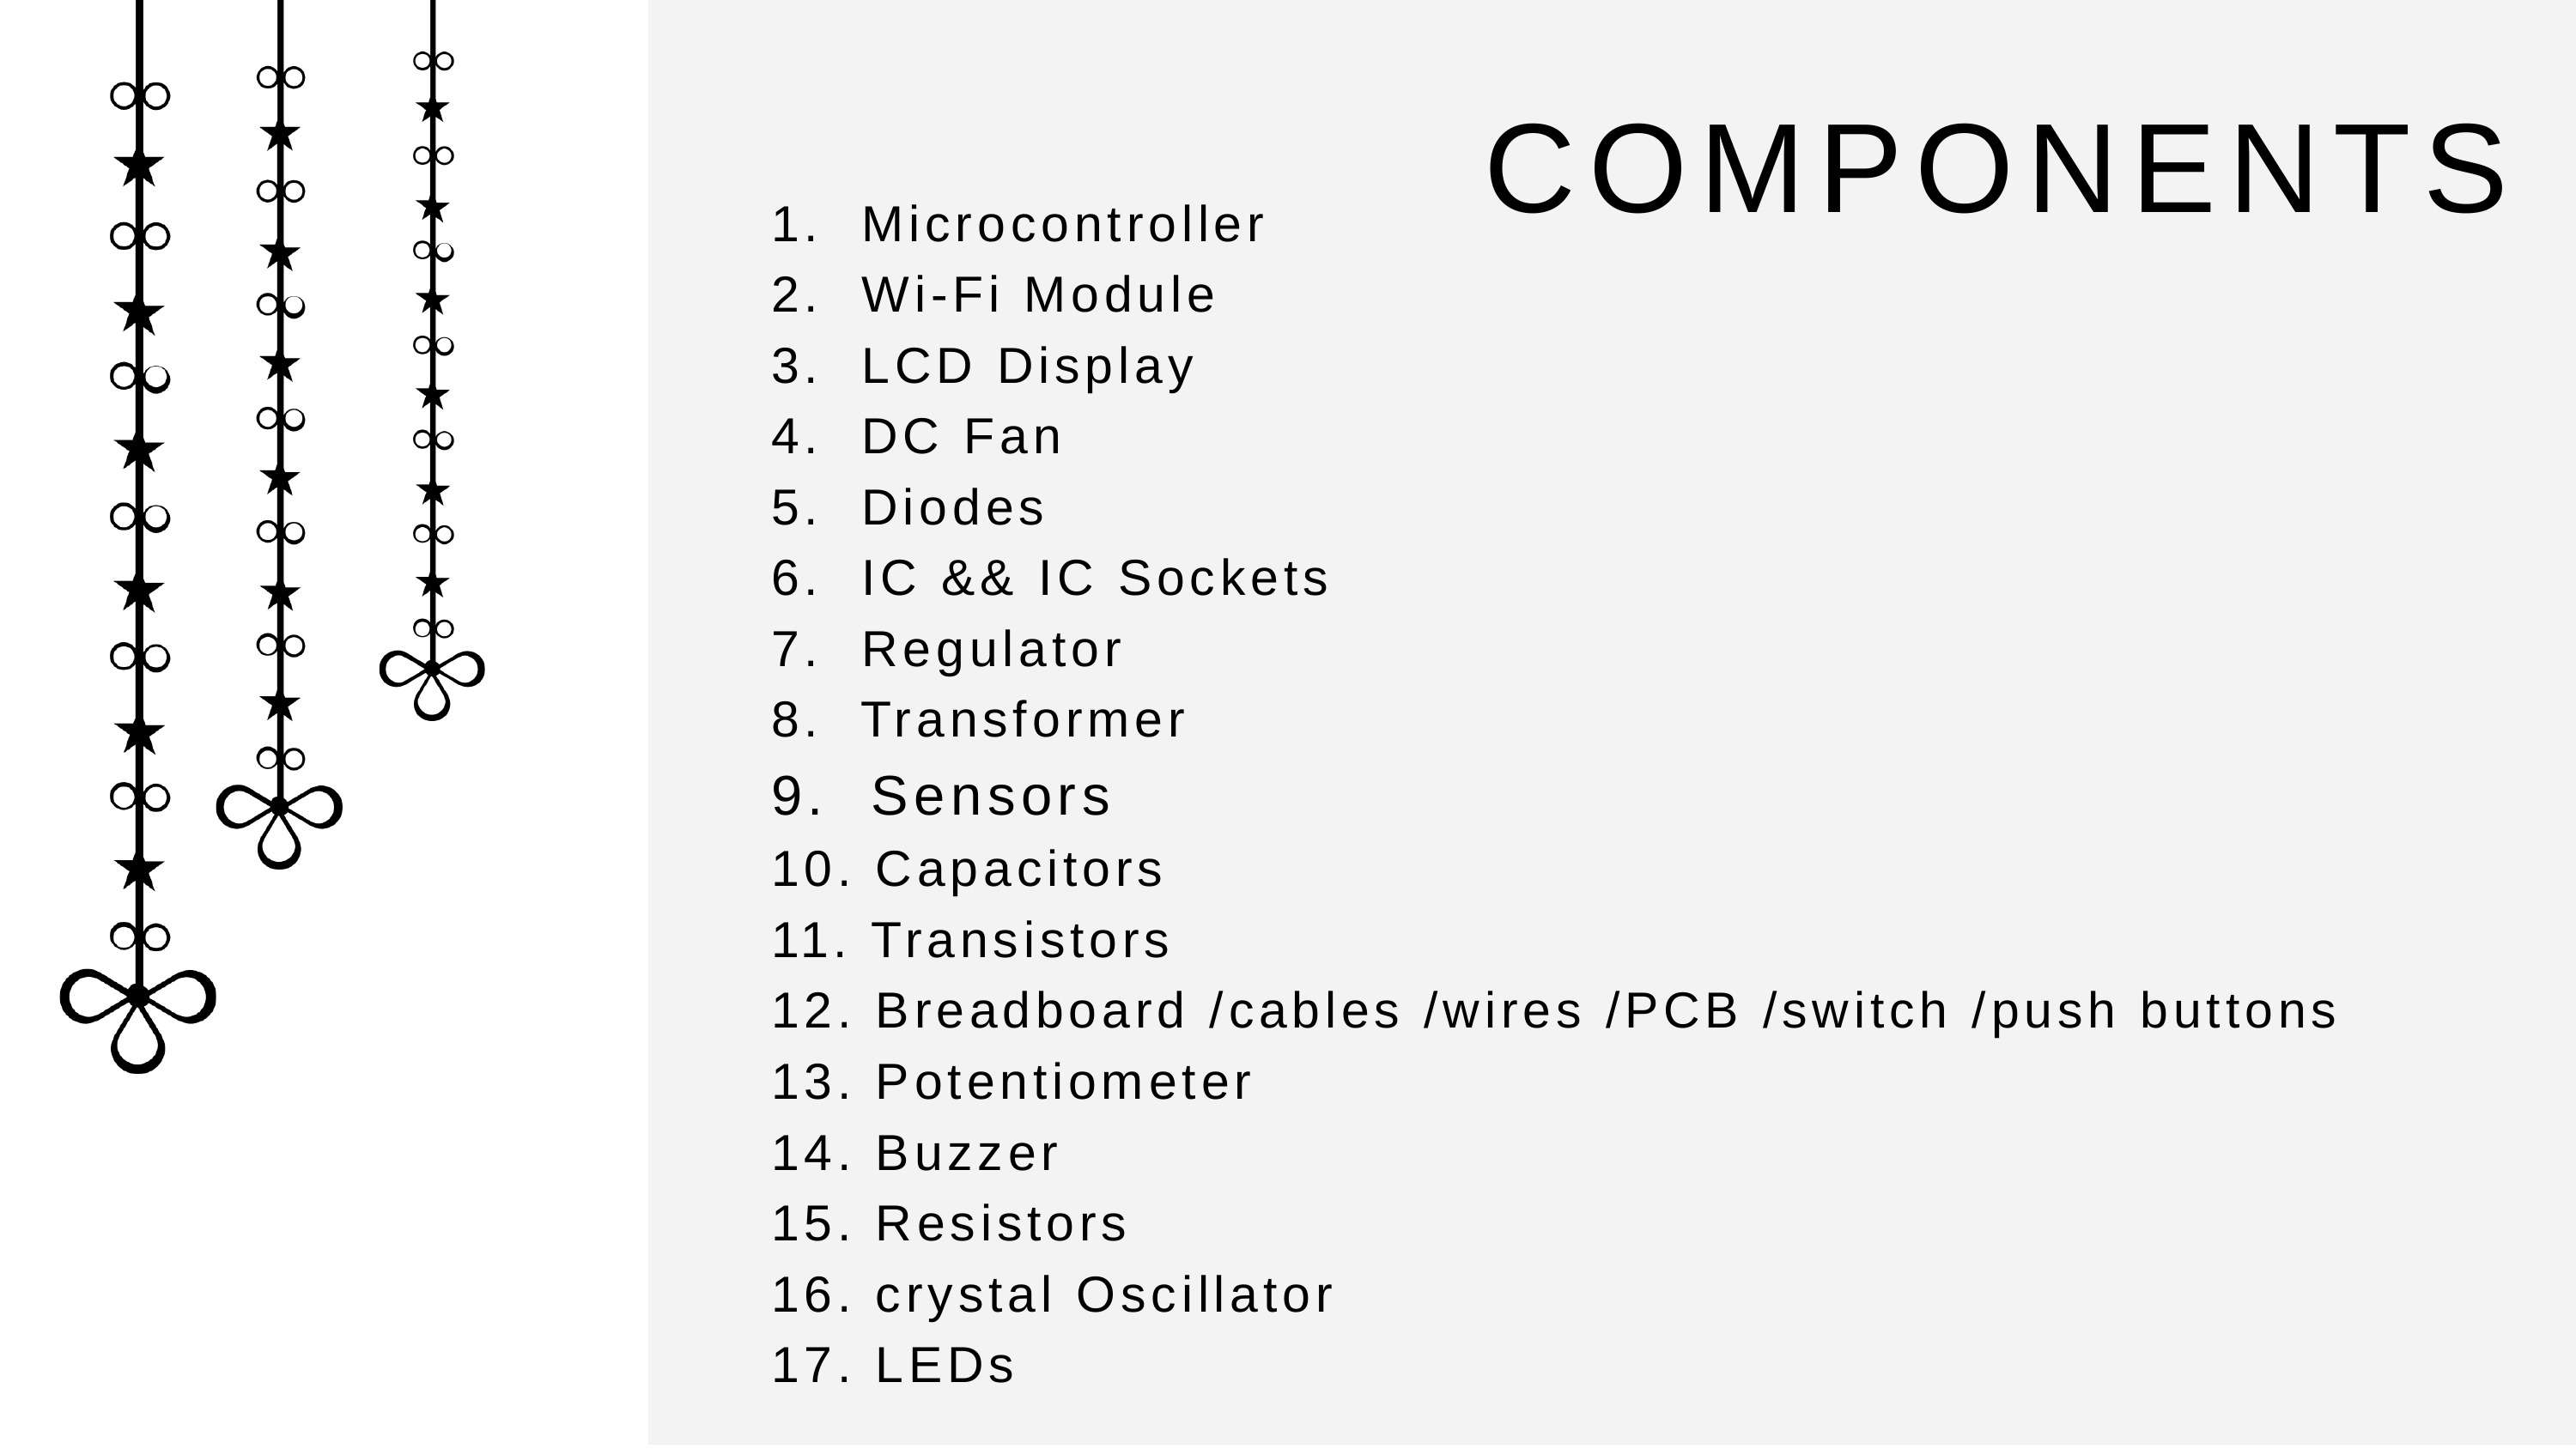

COMPONENTS
1.  Microcontroller
2.  Wi-Fi Module
3.  LCD Display
4.  DC Fan
5.  Diodes
6.  IC && IC Sockets
7.  Regulator
8.  Transformer
9.  Sensors
10. Capacitors
11. Transistors
12. Breadboard /cables /wires /PCB /switch /push buttons
13. Potentiometer
14. Buzzer
15. Resistors
16. crystal Oscillator
17. LEDs